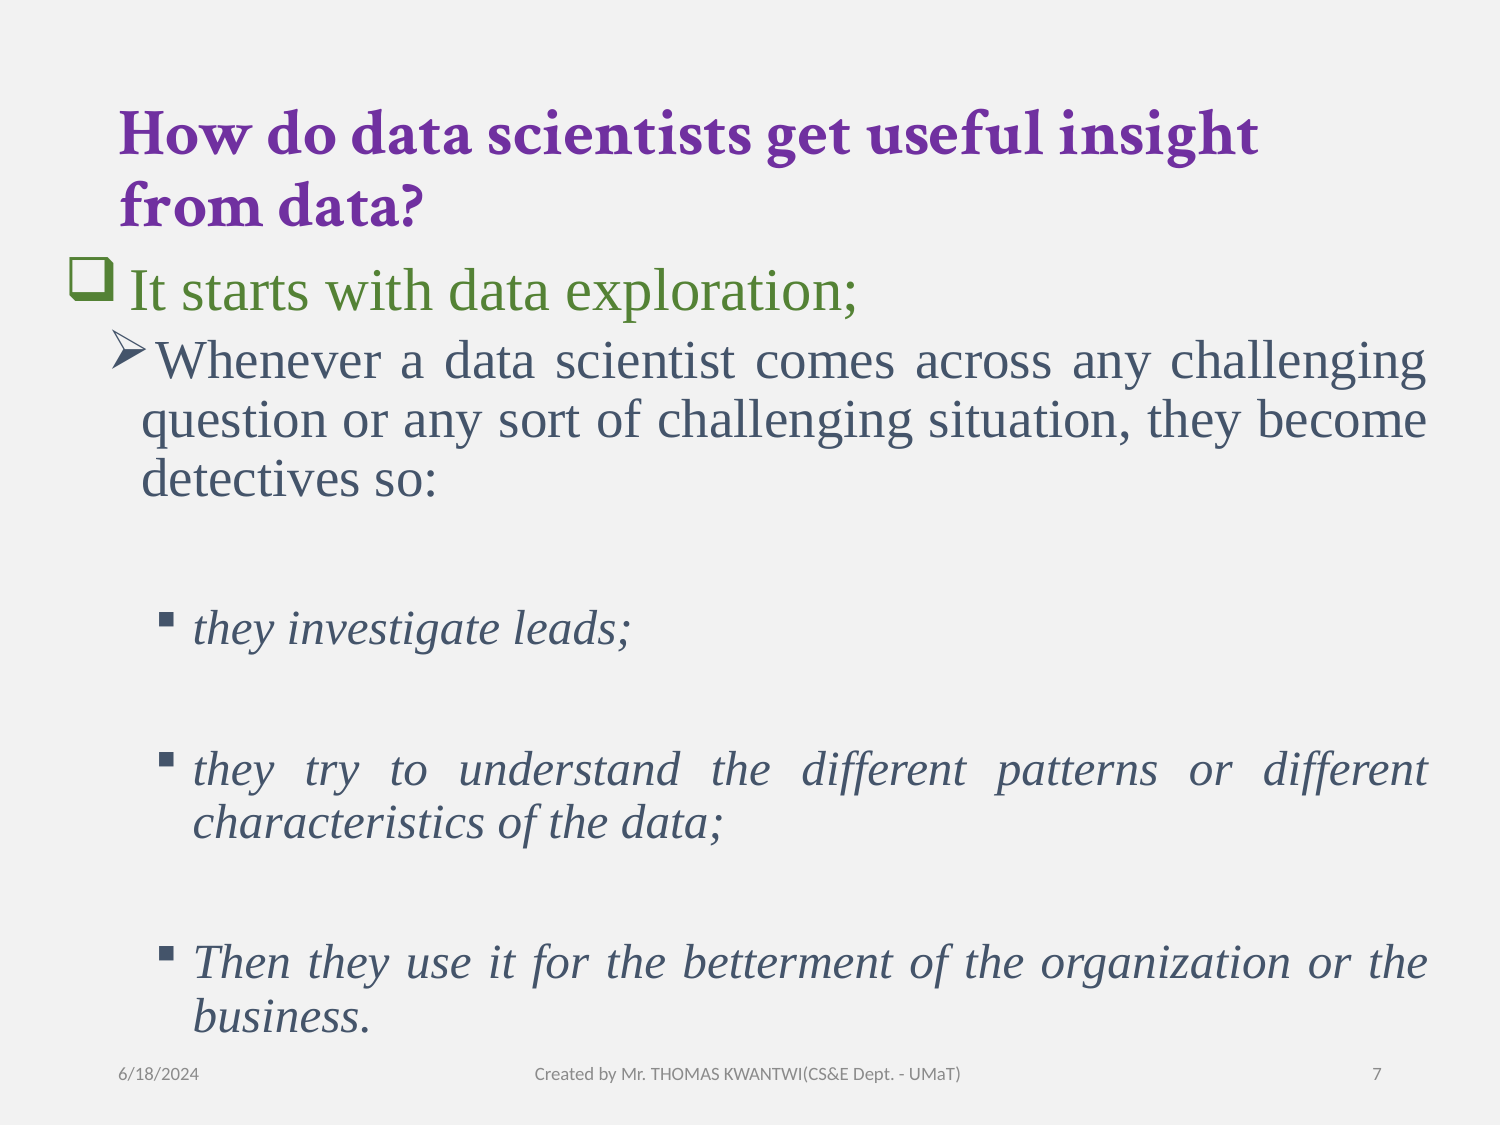

# How do data scientists get useful insight from data?
 It starts with data exploration;
Whenever a data scientist comes across any challenging question or any sort of challenging situation, they become detectives so:

they investigate leads;

they try to understand the different patterns or different characteristics of the data;

Then they use it for the betterment of the organization or the business.
6/18/2024
Created by Mr. THOMAS KWANTWI(CS&E Dept. - UMaT)
7